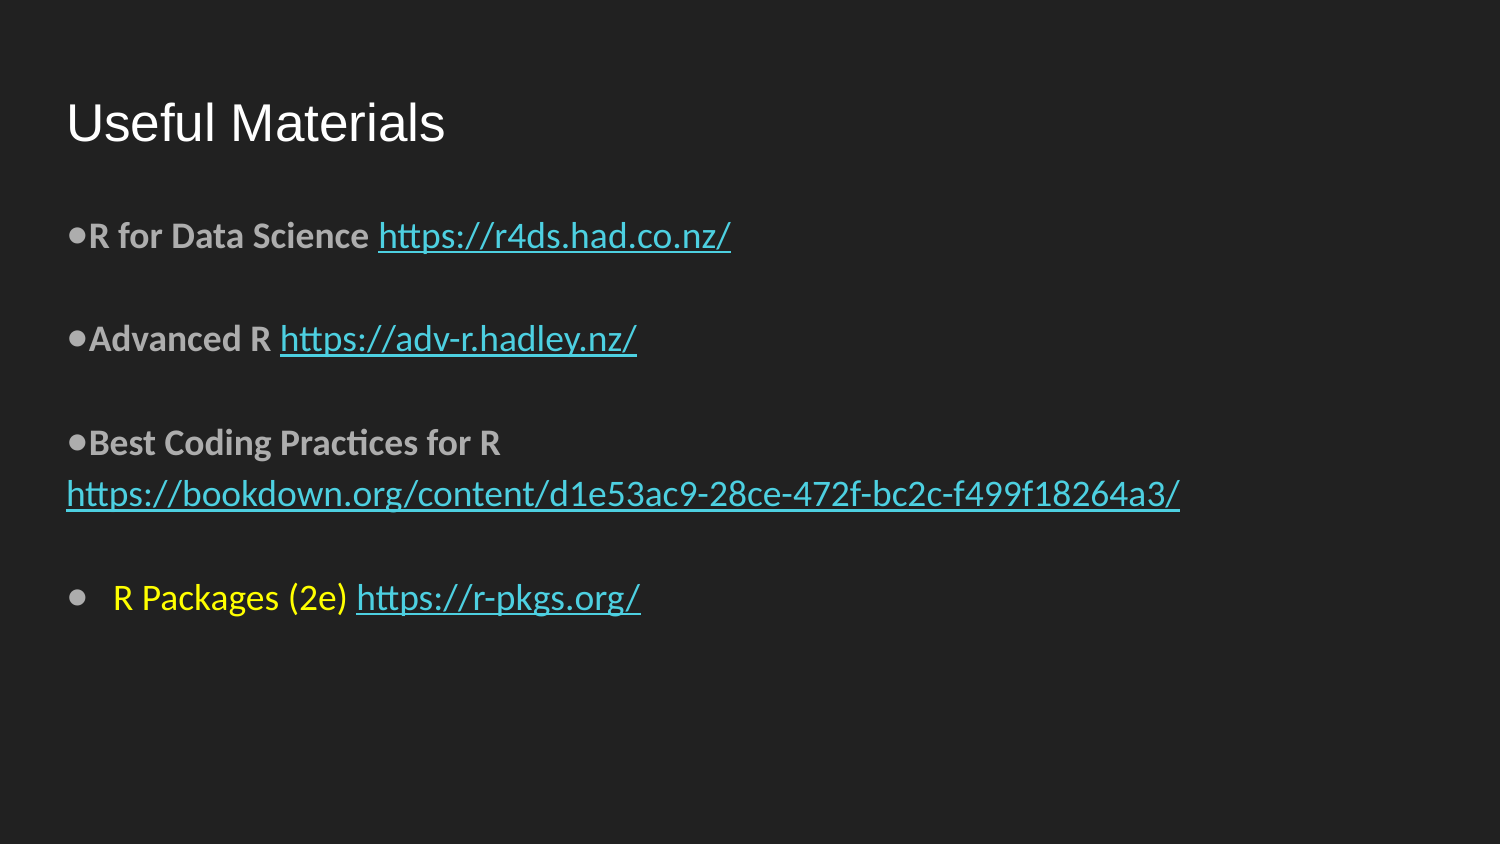

# Useful Materials
R for Data Science https://r4ds.had.co.nz/

Advanced R https://adv-r.hadley.nz/

Best Coding Practices for R
https://bookdown.org/content/d1e53ac9-28ce-472f-bc2c-f499f18264a3/

R Packages (2e) https://r-pkgs.org/